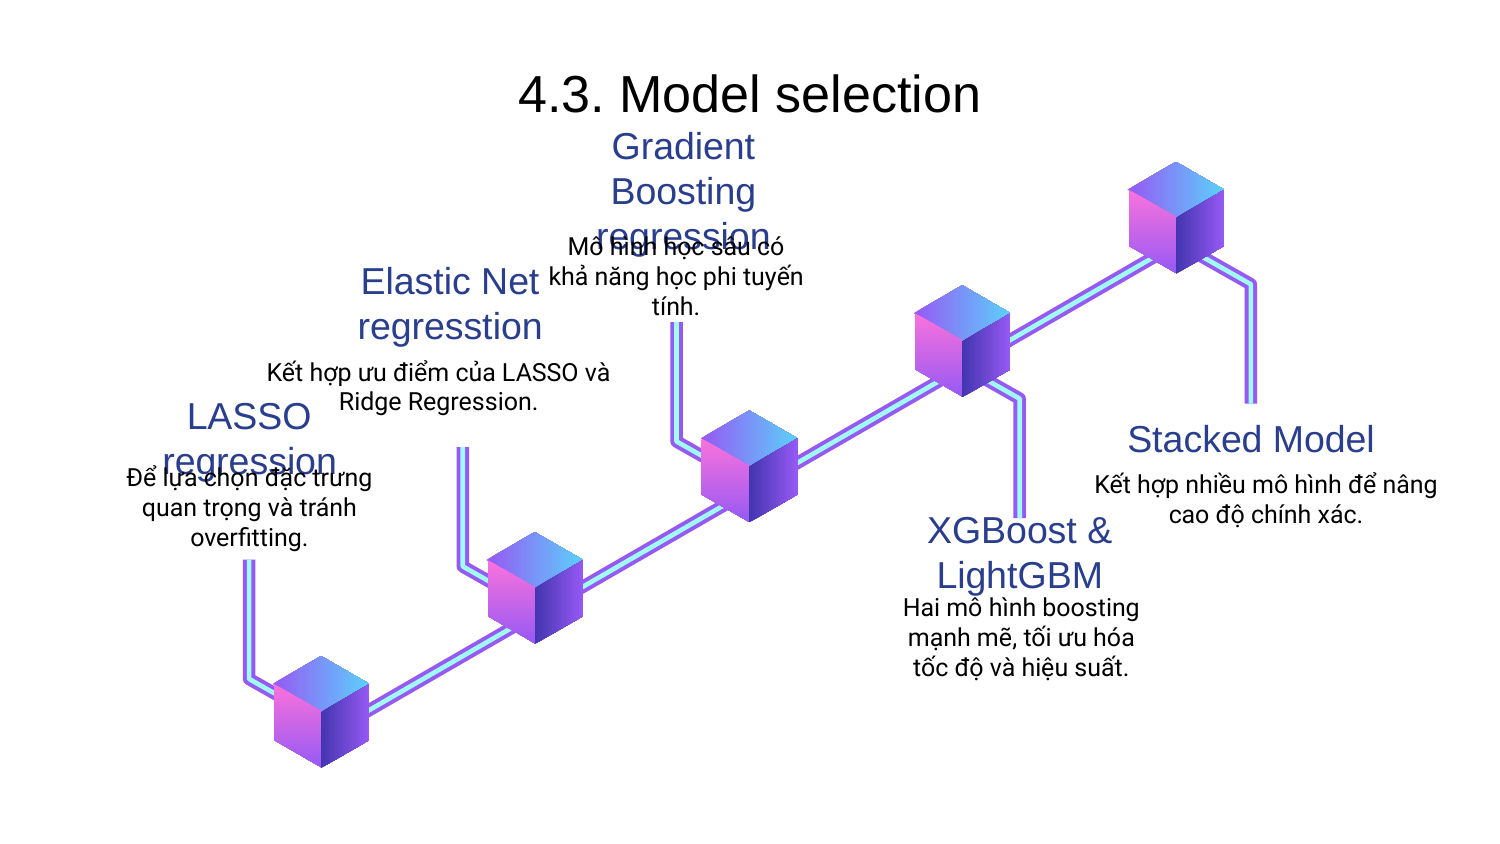

# 4.3. Model selection

Gradient Boosting regression
Mô hình học sâu có khả năng học phi tuyến tính.

Elastic Net regresstion
Kết hợp ưu điểm của LASSO và Ridge Regression.

Kết hợp nhiều mô hình để nâng cao độ chính xác.
Stacked Model
LASSO regression
Để lựa chọn đặc trưng quan trọng và tránh overfitting.

XGBoost & LightGBM
Hai mô hình boosting mạnh mẽ, tối ưu hóa tốc độ và hiệu suất.